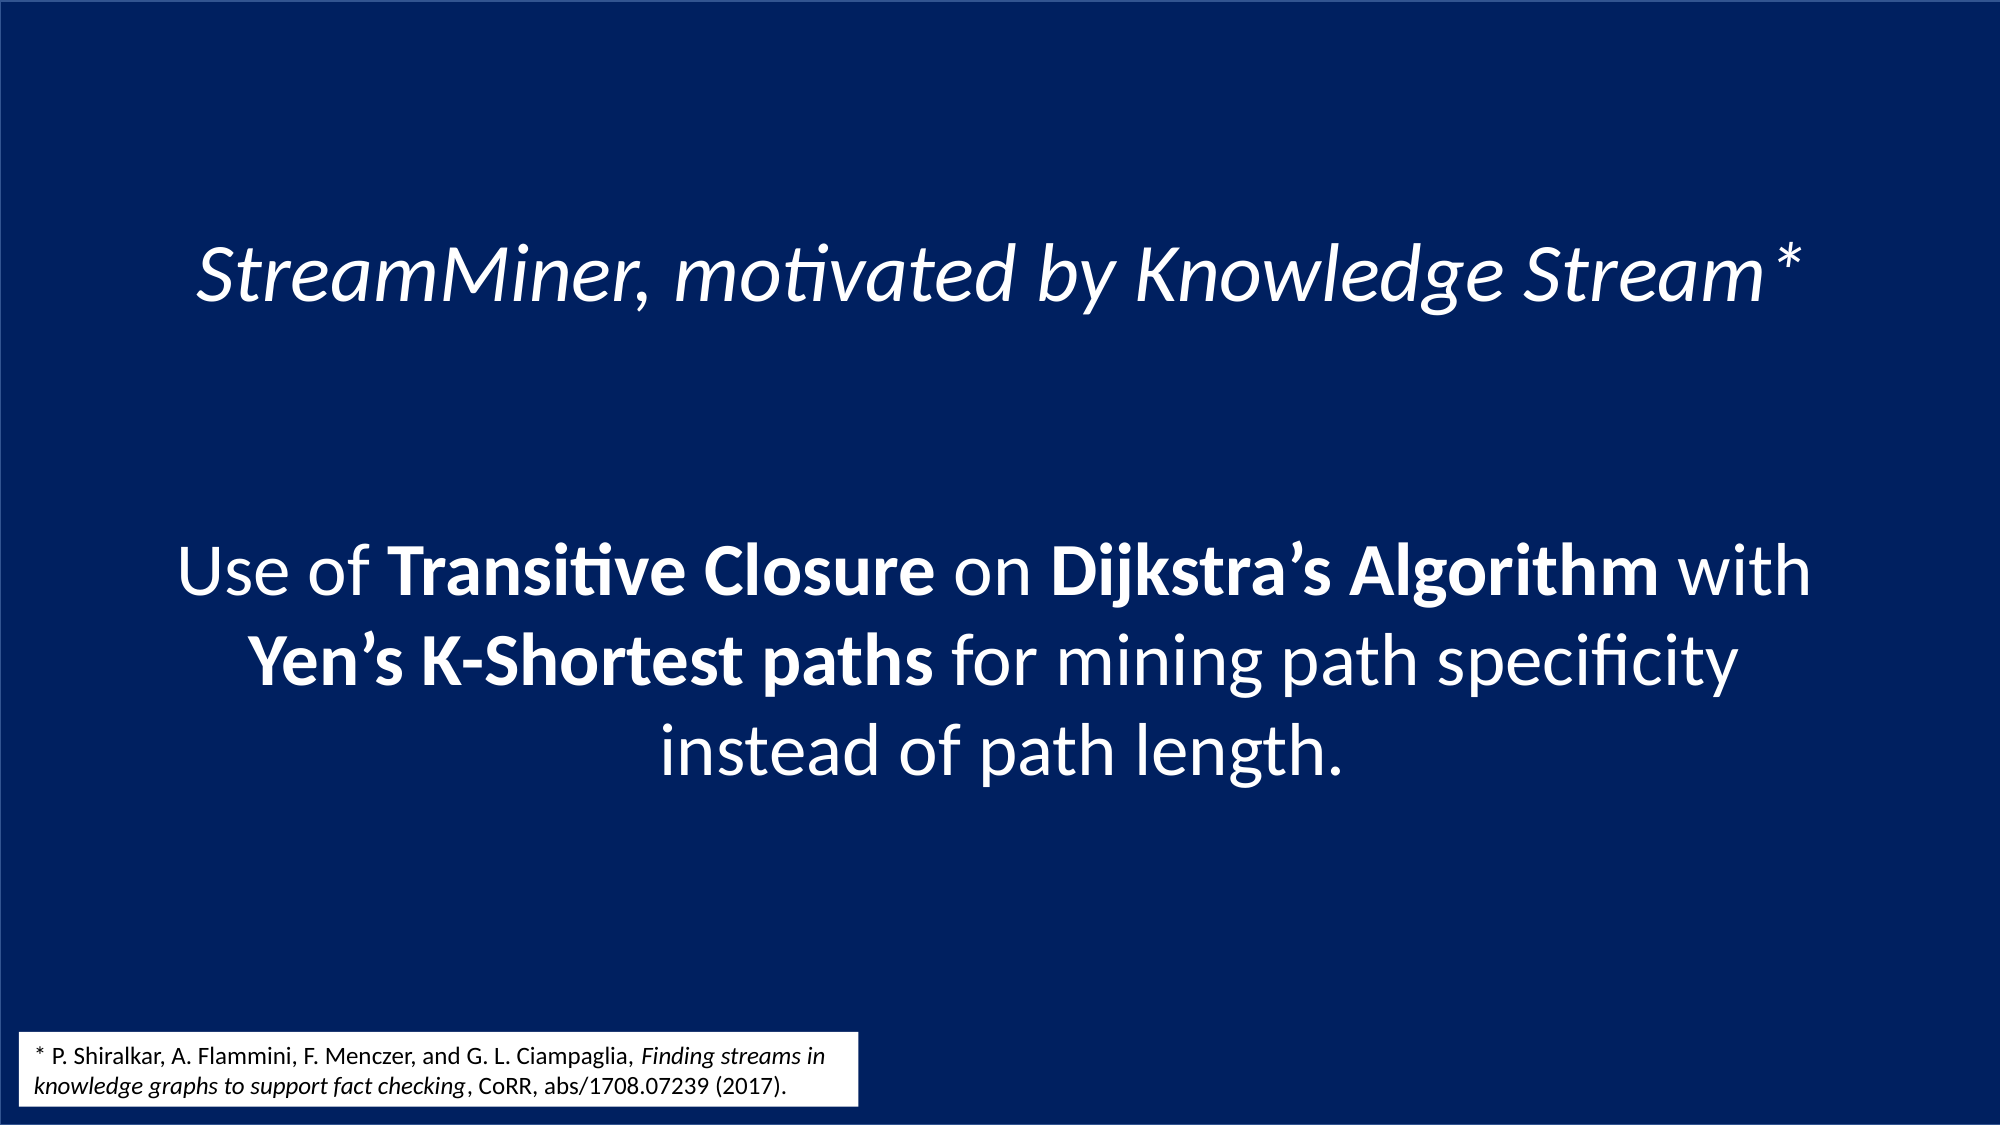

StreamMiner, motivated by Knowledge Stream*

Use of Transitive Closure on Dijkstra’s Algorithm with
Yen’s K-Shortest paths for mining path specificity
instead of path length.
* P. Shiralkar, A. Flammini, F. Menczer, and G. L. Ciampaglia, Finding streams in knowledge graphs to support fact checking, CoRR, abs/1708.07239 (2017).